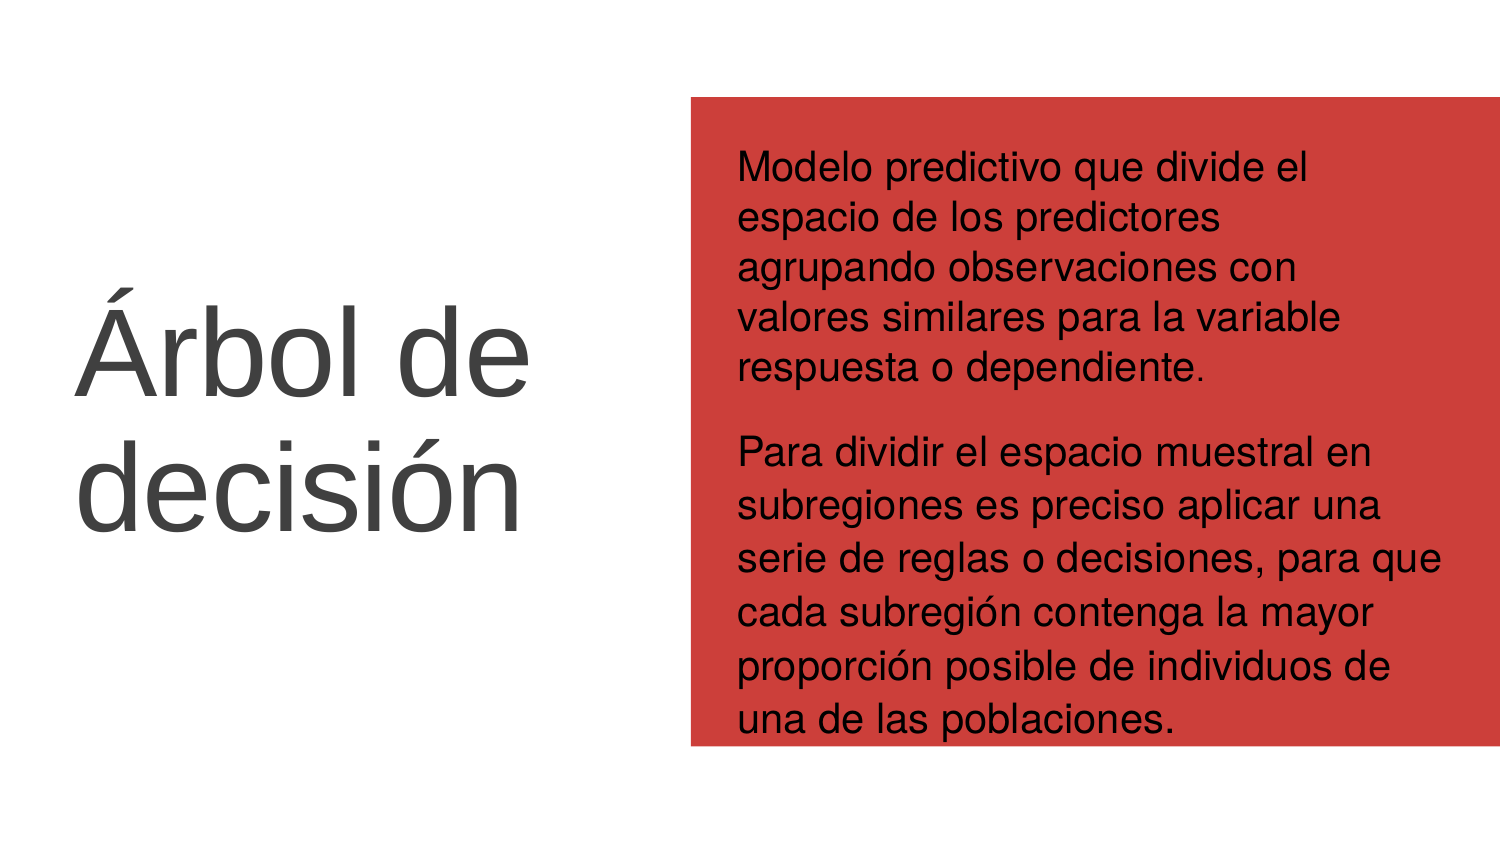

Modelo predictivo que divide el espacio de los predictores agrupando observaciones con valores similares para la variable respuesta o dependiente.
Árbol de decisión
Para dividir el espacio muestral en subregiones es preciso aplicar una serie de reglas o decisiones, para que cada subregión contenga la mayor proporción posible de individuos de una de las poblaciones.